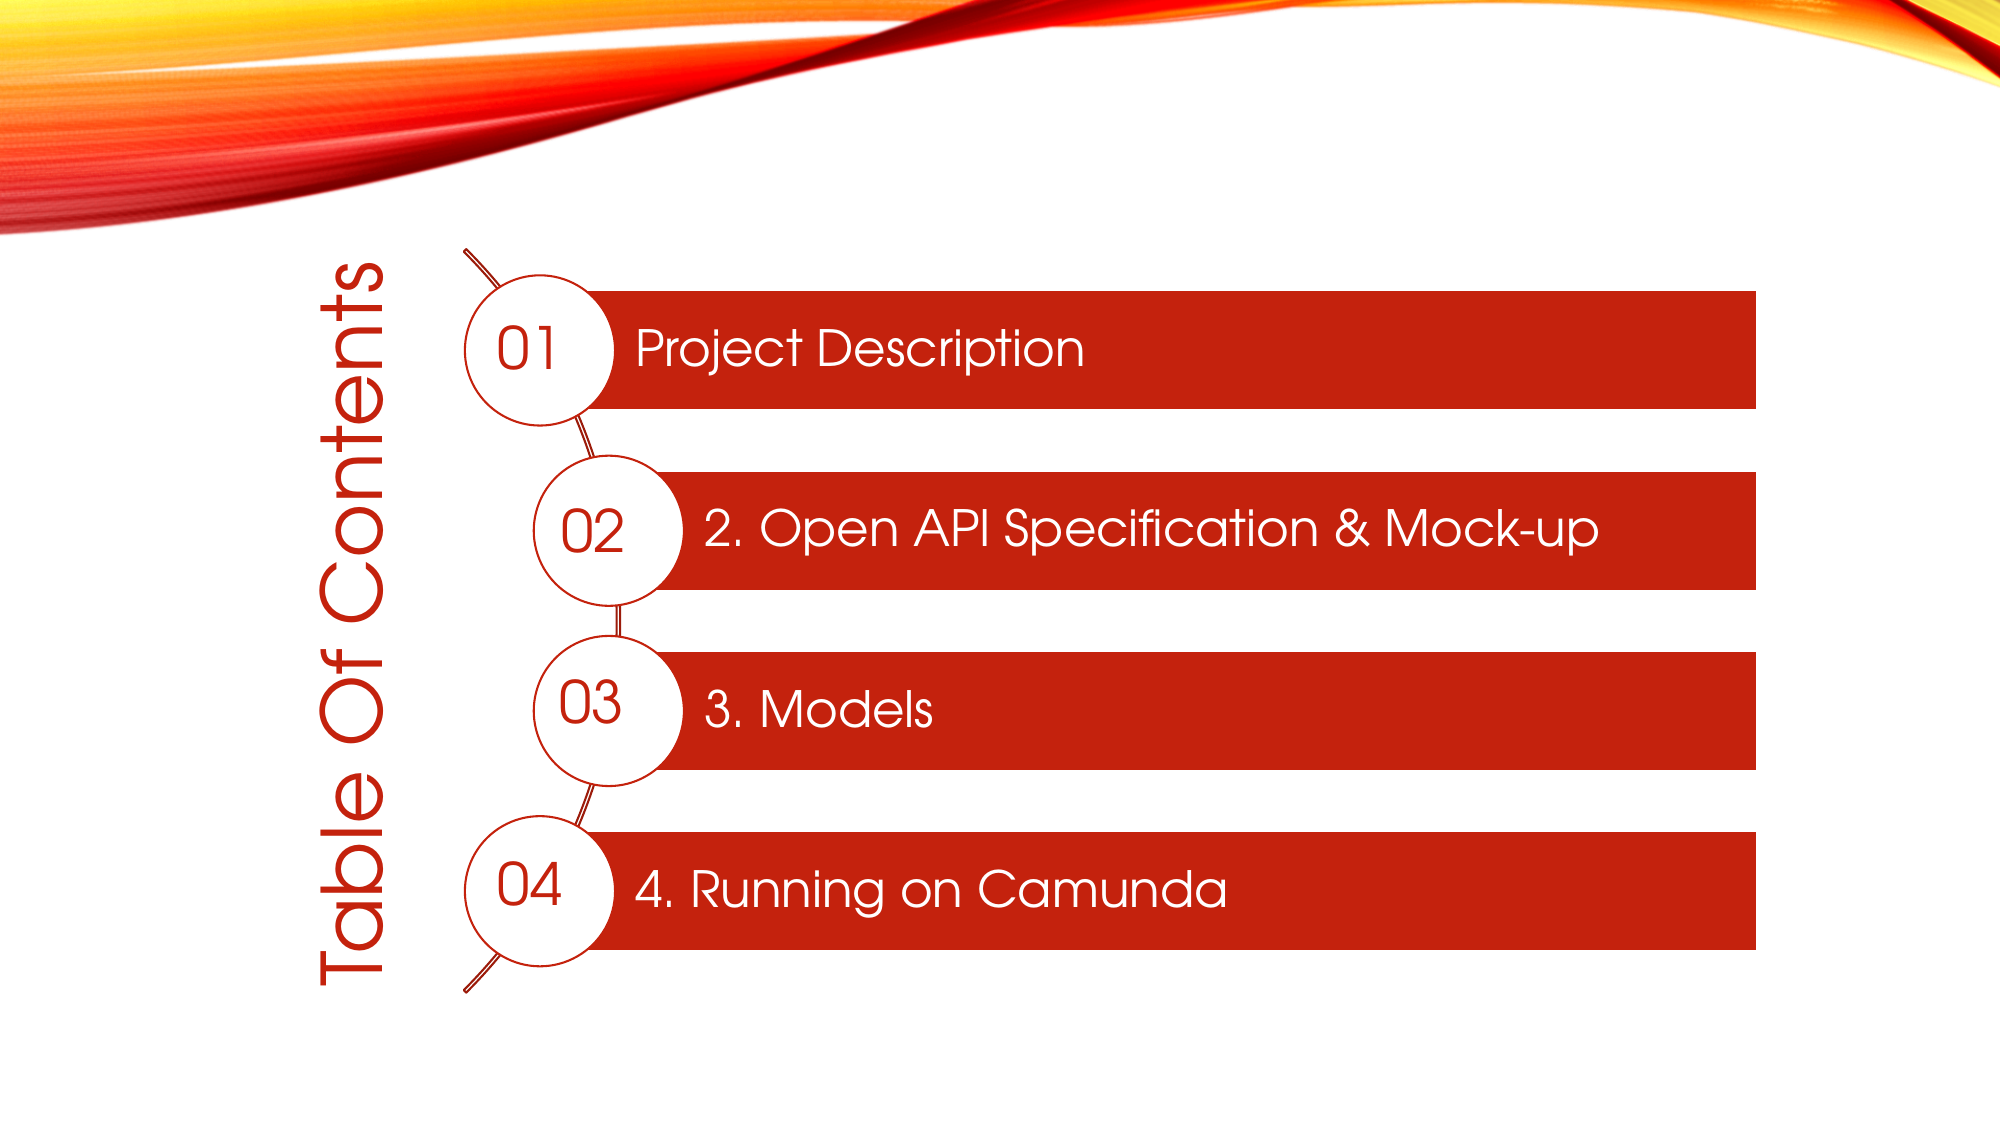

Project Description
2. Open API Specification & Mock-up
3. Models
4. Running on Camunda
01
02
Table Of Contents
03
04